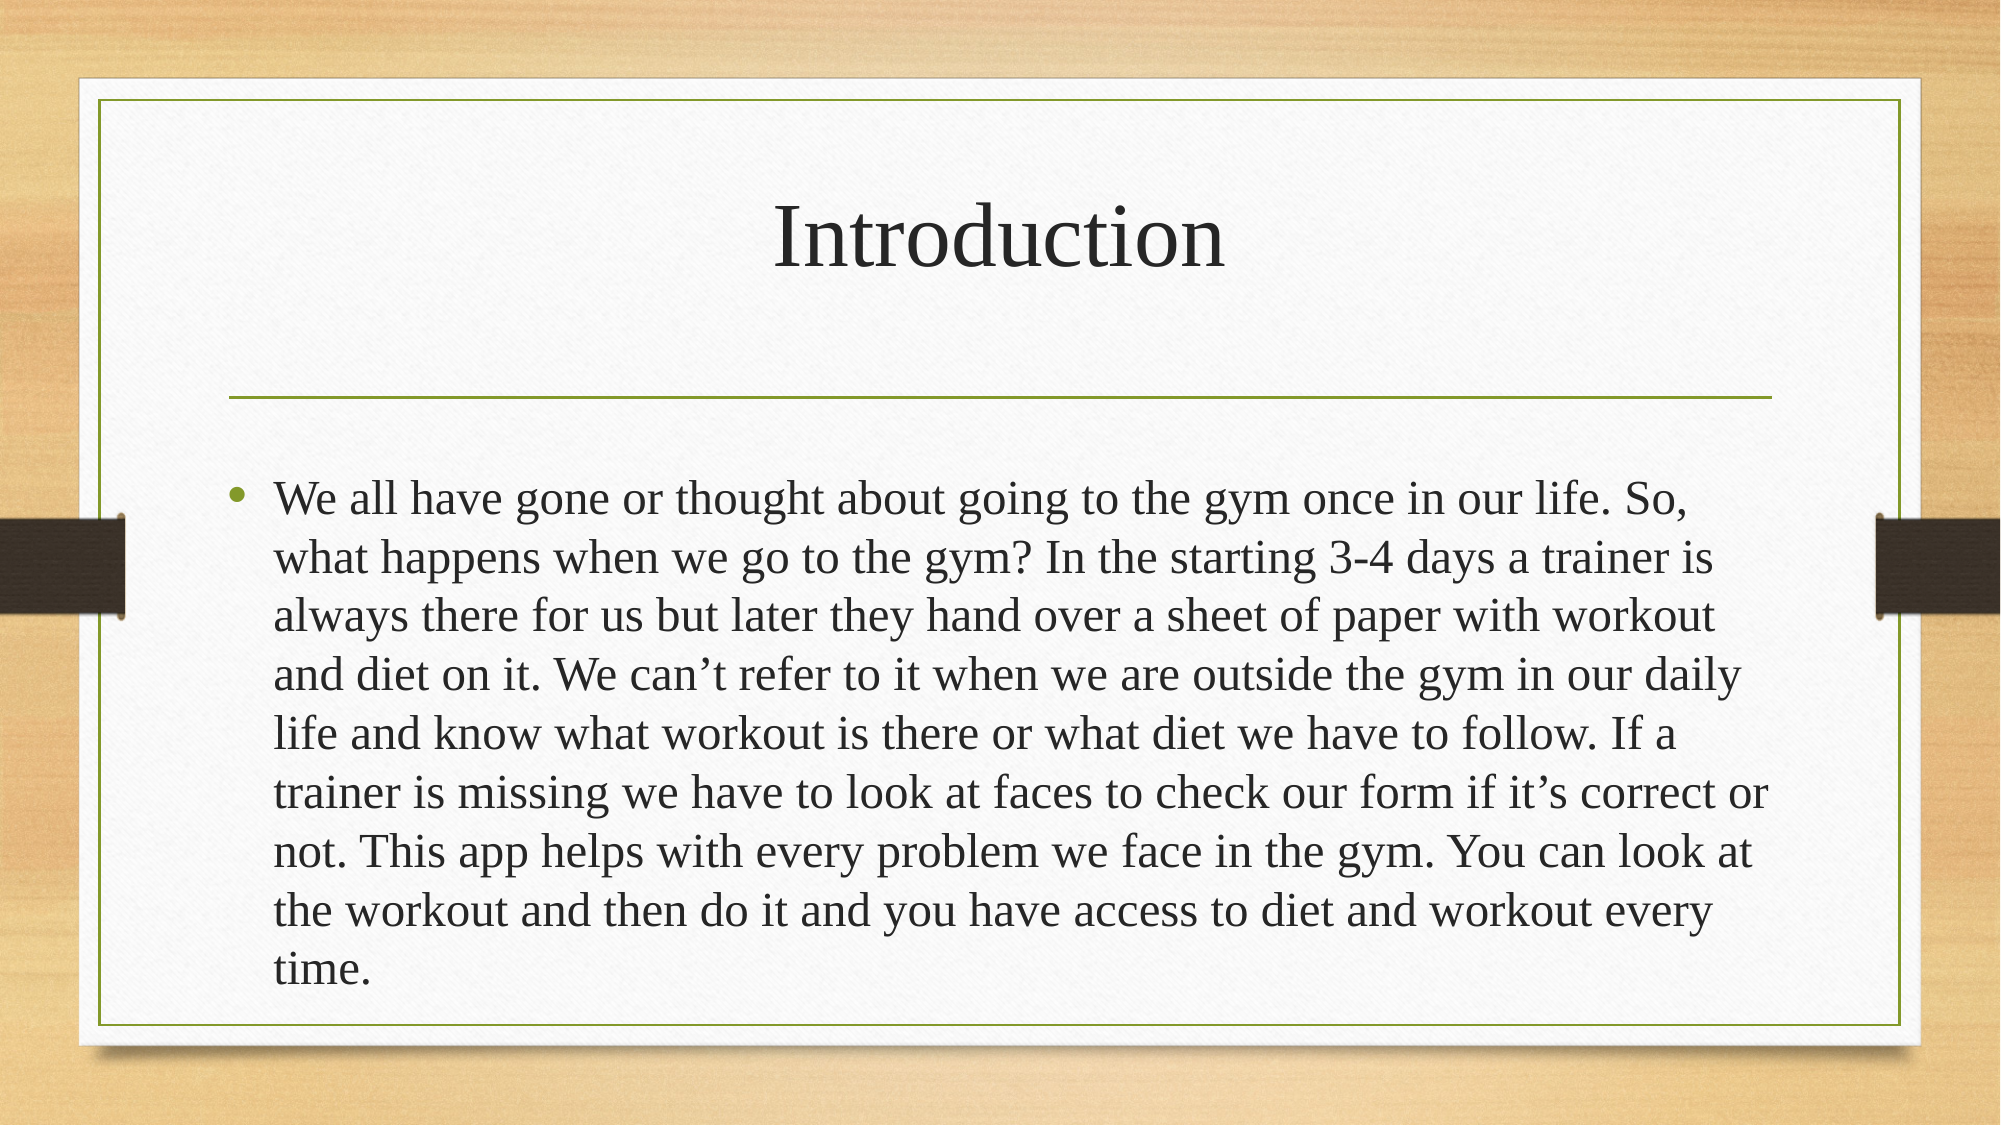

# Introduction
We all have gone or thought about going to the gym once in our life. So, what happens when we go to the gym? In the starting 3-4 days a trainer is always there for us but later they hand over a sheet of paper with workout and diet on it. We can’t refer to it when we are outside the gym in our daily life and know what workout is there or what diet we have to follow. If a trainer is missing we have to look at faces to check our form if it’s correct or not. This app helps with every problem we face in the gym. You can look at the workout and then do it and you have access to diet and workout every time.